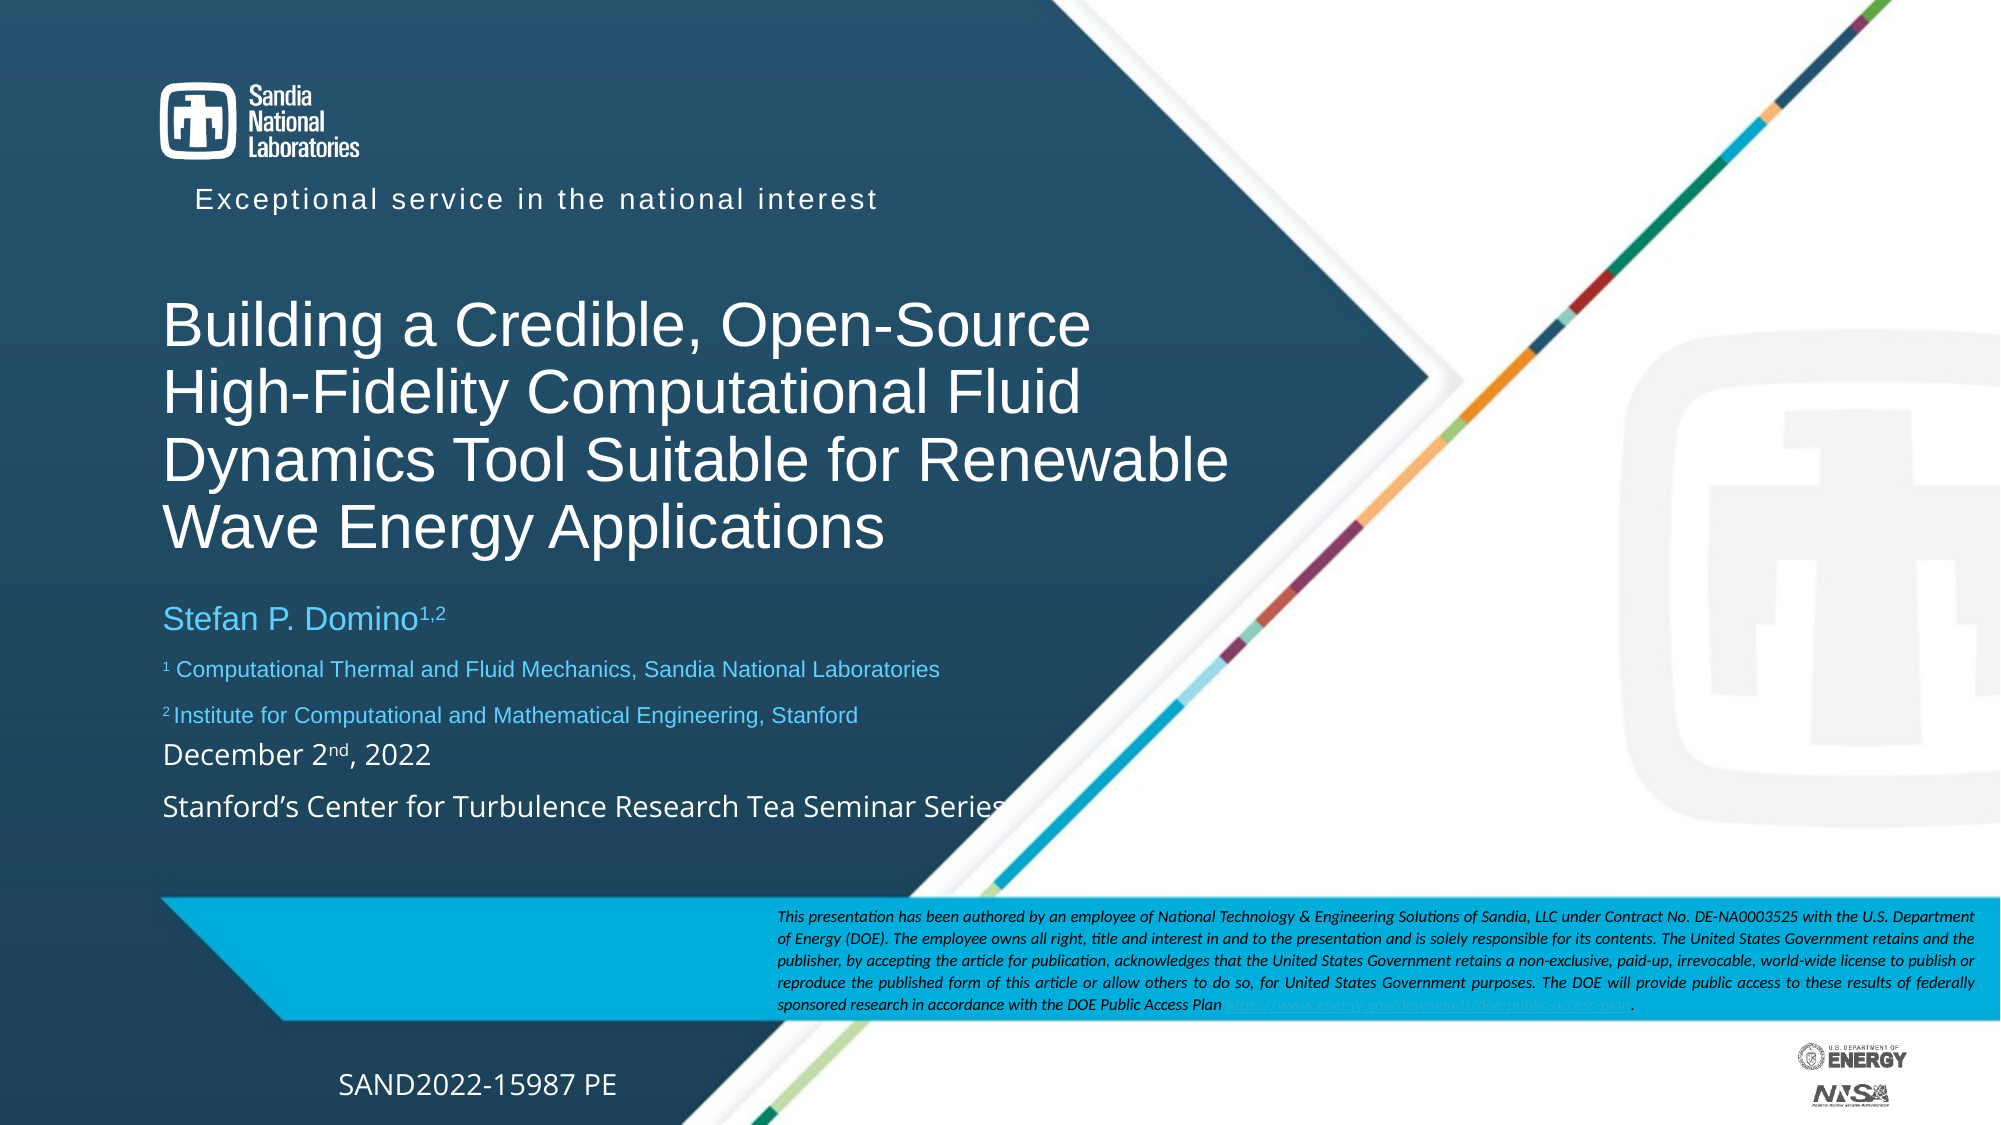

# Building a Credible, Open-Source High-Fidelity Computational Fluid Dynamics Tool Suitable for Renewable Wave Energy Applications

Stefan P. Domino1,2
1 Computational Thermal and Fluid Mechanics, Sandia National Laboratories
2 Institute for Computational and Mathematical Engineering, Stanford
December 2nd, 2022
Stanford’s Center for Turbulence Research Tea Seminar Series

SAND2022-15987 PE